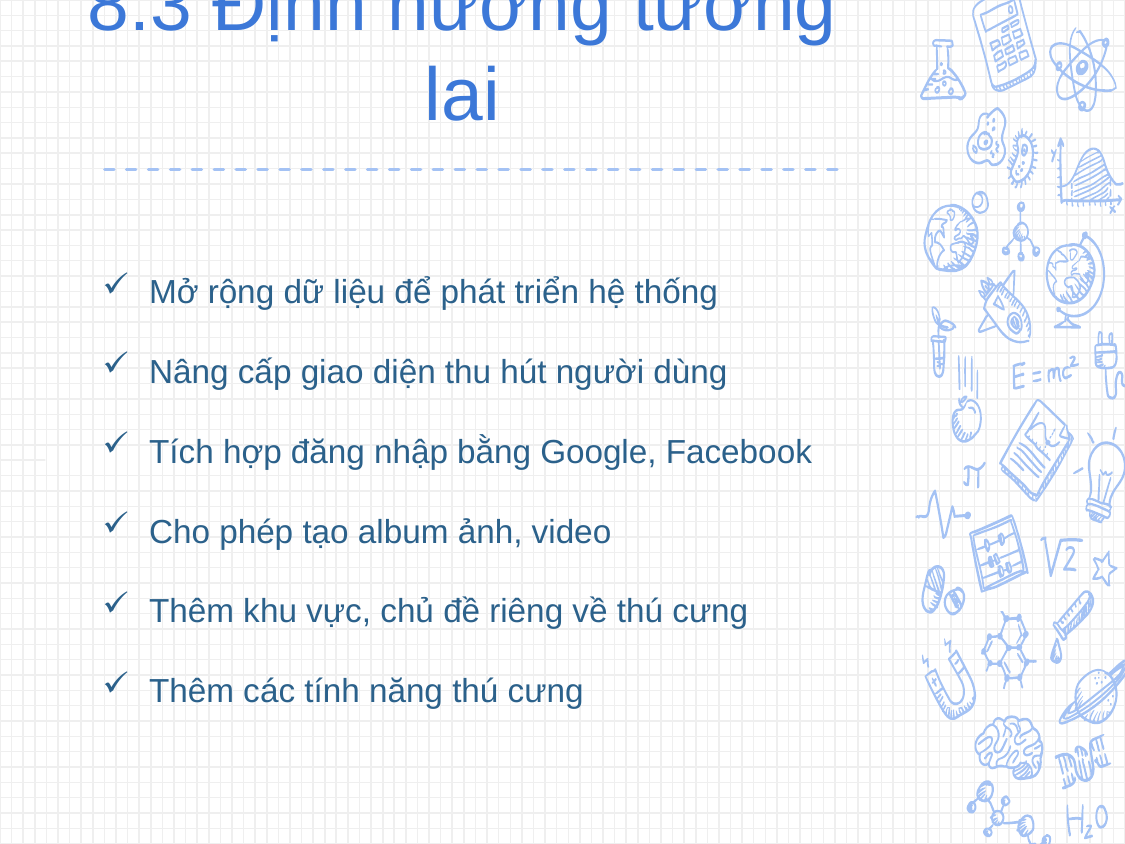

# 8.3 Định hướng tương lai
Mở rộng dữ liệu để phát triển hệ thống
Nâng cấp giao diện thu hút người dùng
Tích hợp đăng nhập bằng Google, Facebook
Cho phép tạo album ảnh, video
Thêm khu vực, chủ đề riêng về thú cưng
Thêm các tính năng thú cưng